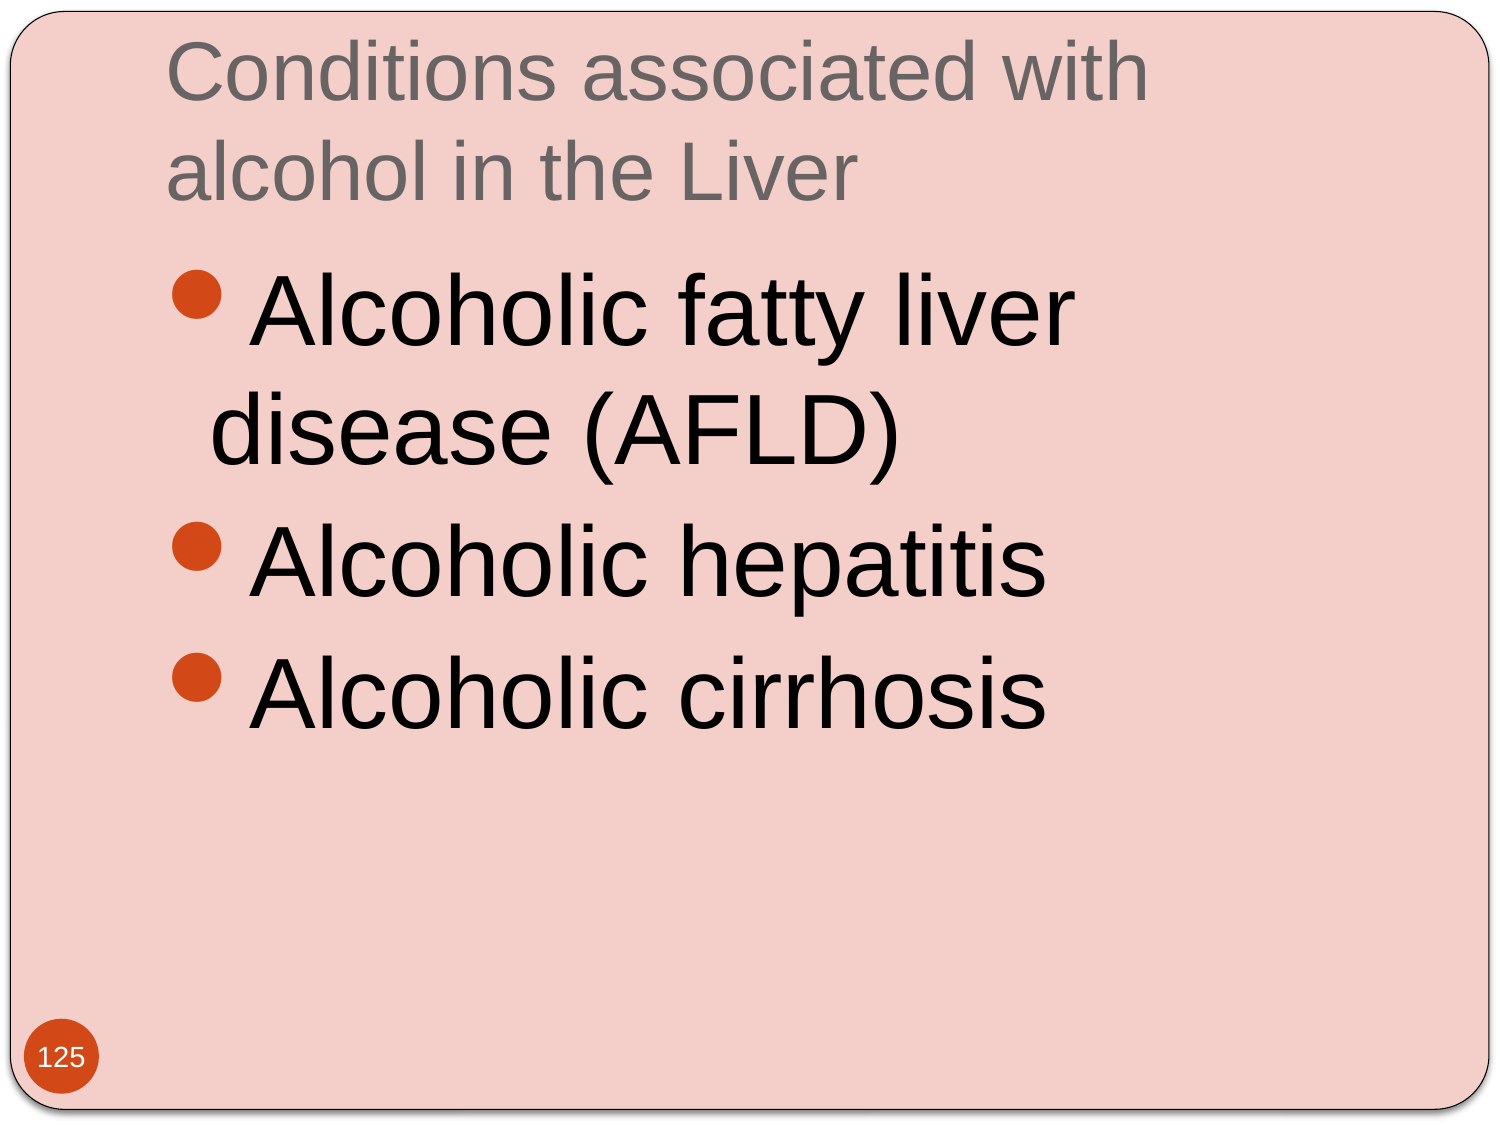

# Conditions associated with alcohol in the Liver
Alcoholic fatty liver disease (AFLD)
Alcoholic hepatitis
Alcoholic cirrhosis
125